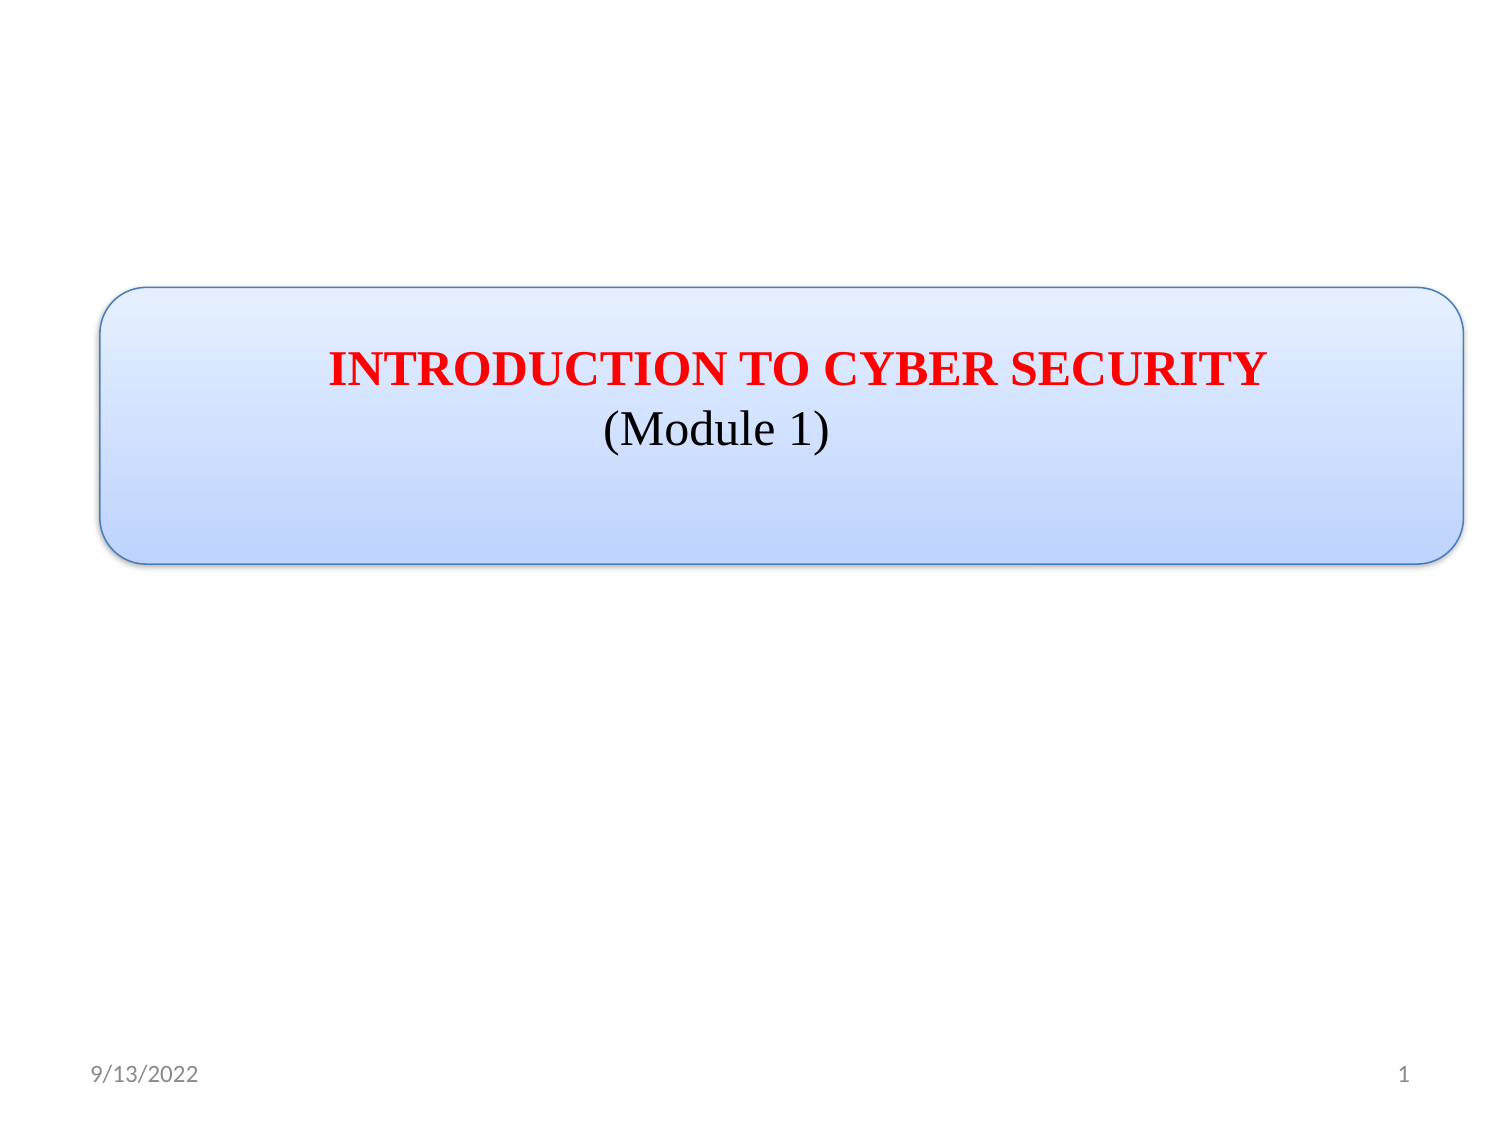

INTRODUCTION TO CYBER SECURITY
                                      (Module 1)

9/13/2022
1